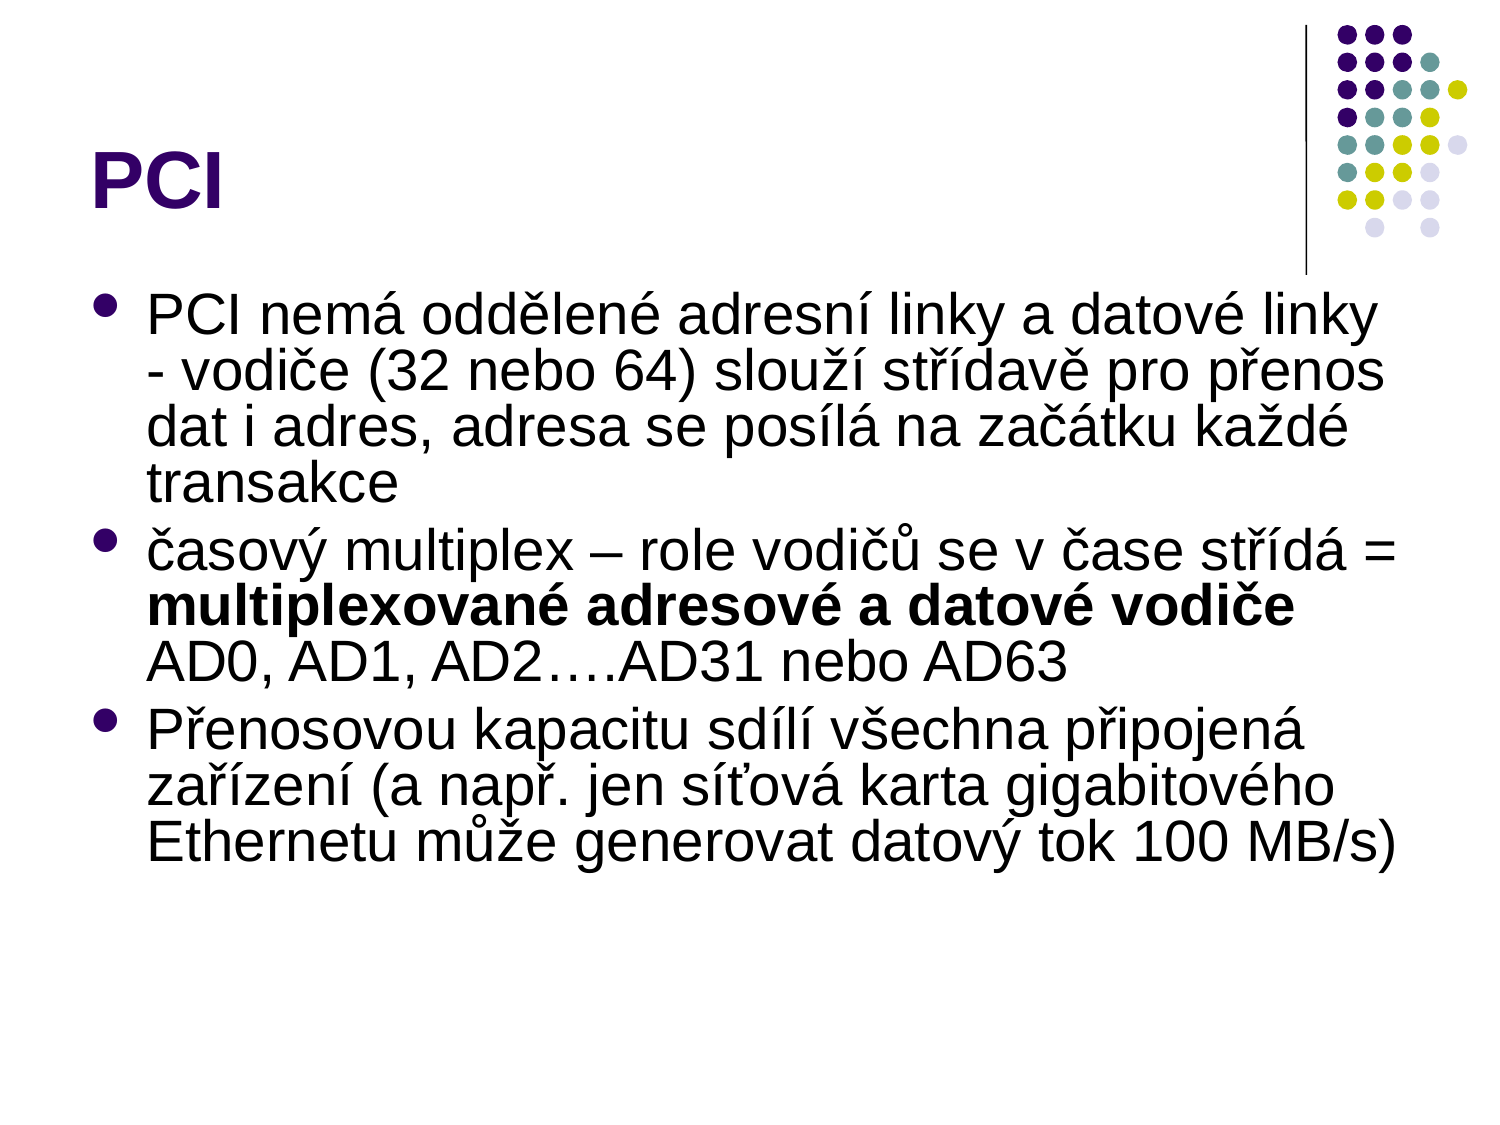

# PCI
PCI nemá oddělené adresní linky a datové linky - vodiče (32 nebo 64) slouží střídavě pro přenos dat i adres, adresa se posílá na začátku každé transakce
časový multiplex – role vodičů se v čase střídá = multiplexované adresové a datové vodiče AD0, AD1, AD2….AD31 nebo AD63
Přenosovou kapacitu sdílí všechna připojená zařízení (a např. jen síťová karta gigabitového Ethernetu může generovat datový tok 100 MB/s)